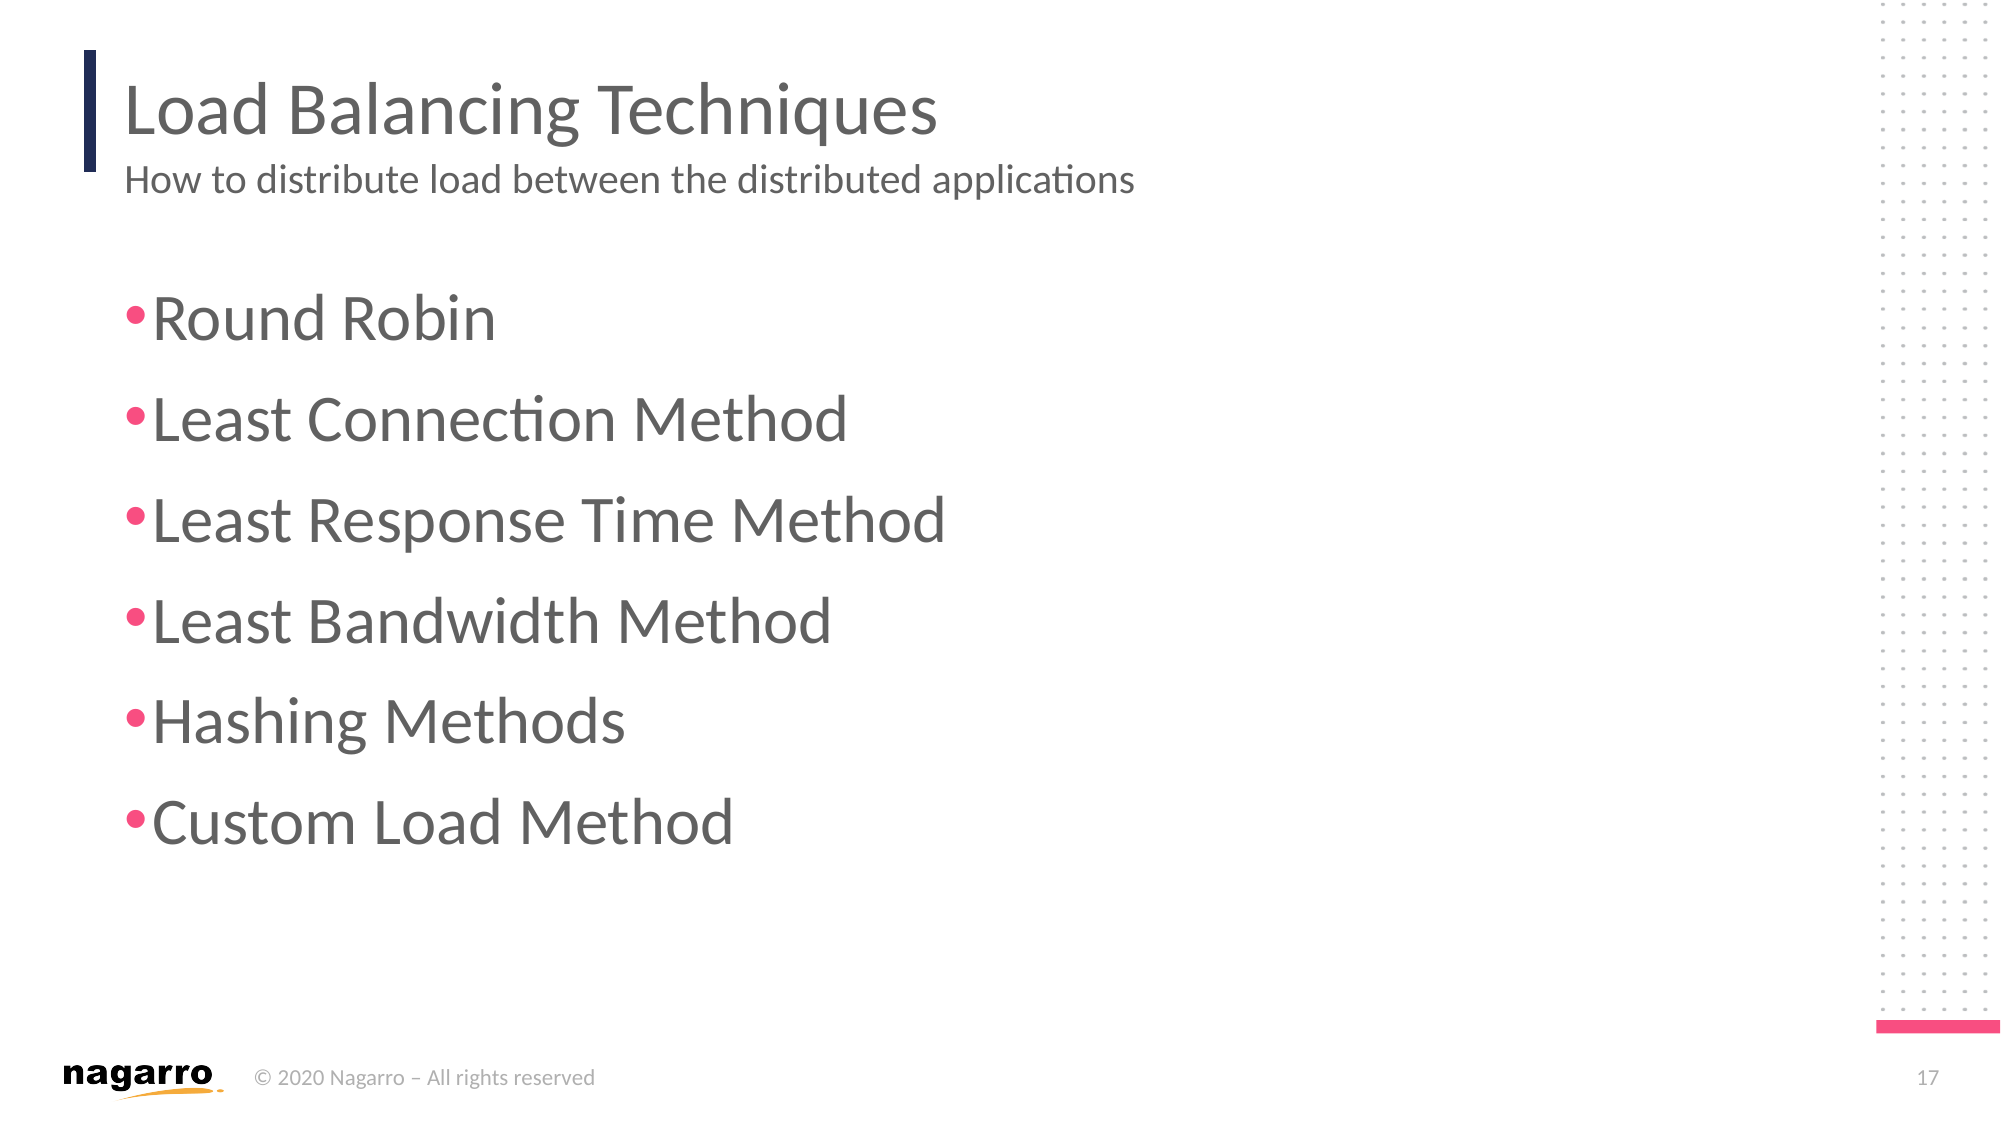

# Load Balancing Techniques
How to distribute load between the distributed applications
Round Robin
Least Connection Method
Least Response Time Method
Least Bandwidth Method
Hashing Methods
Custom Load Method